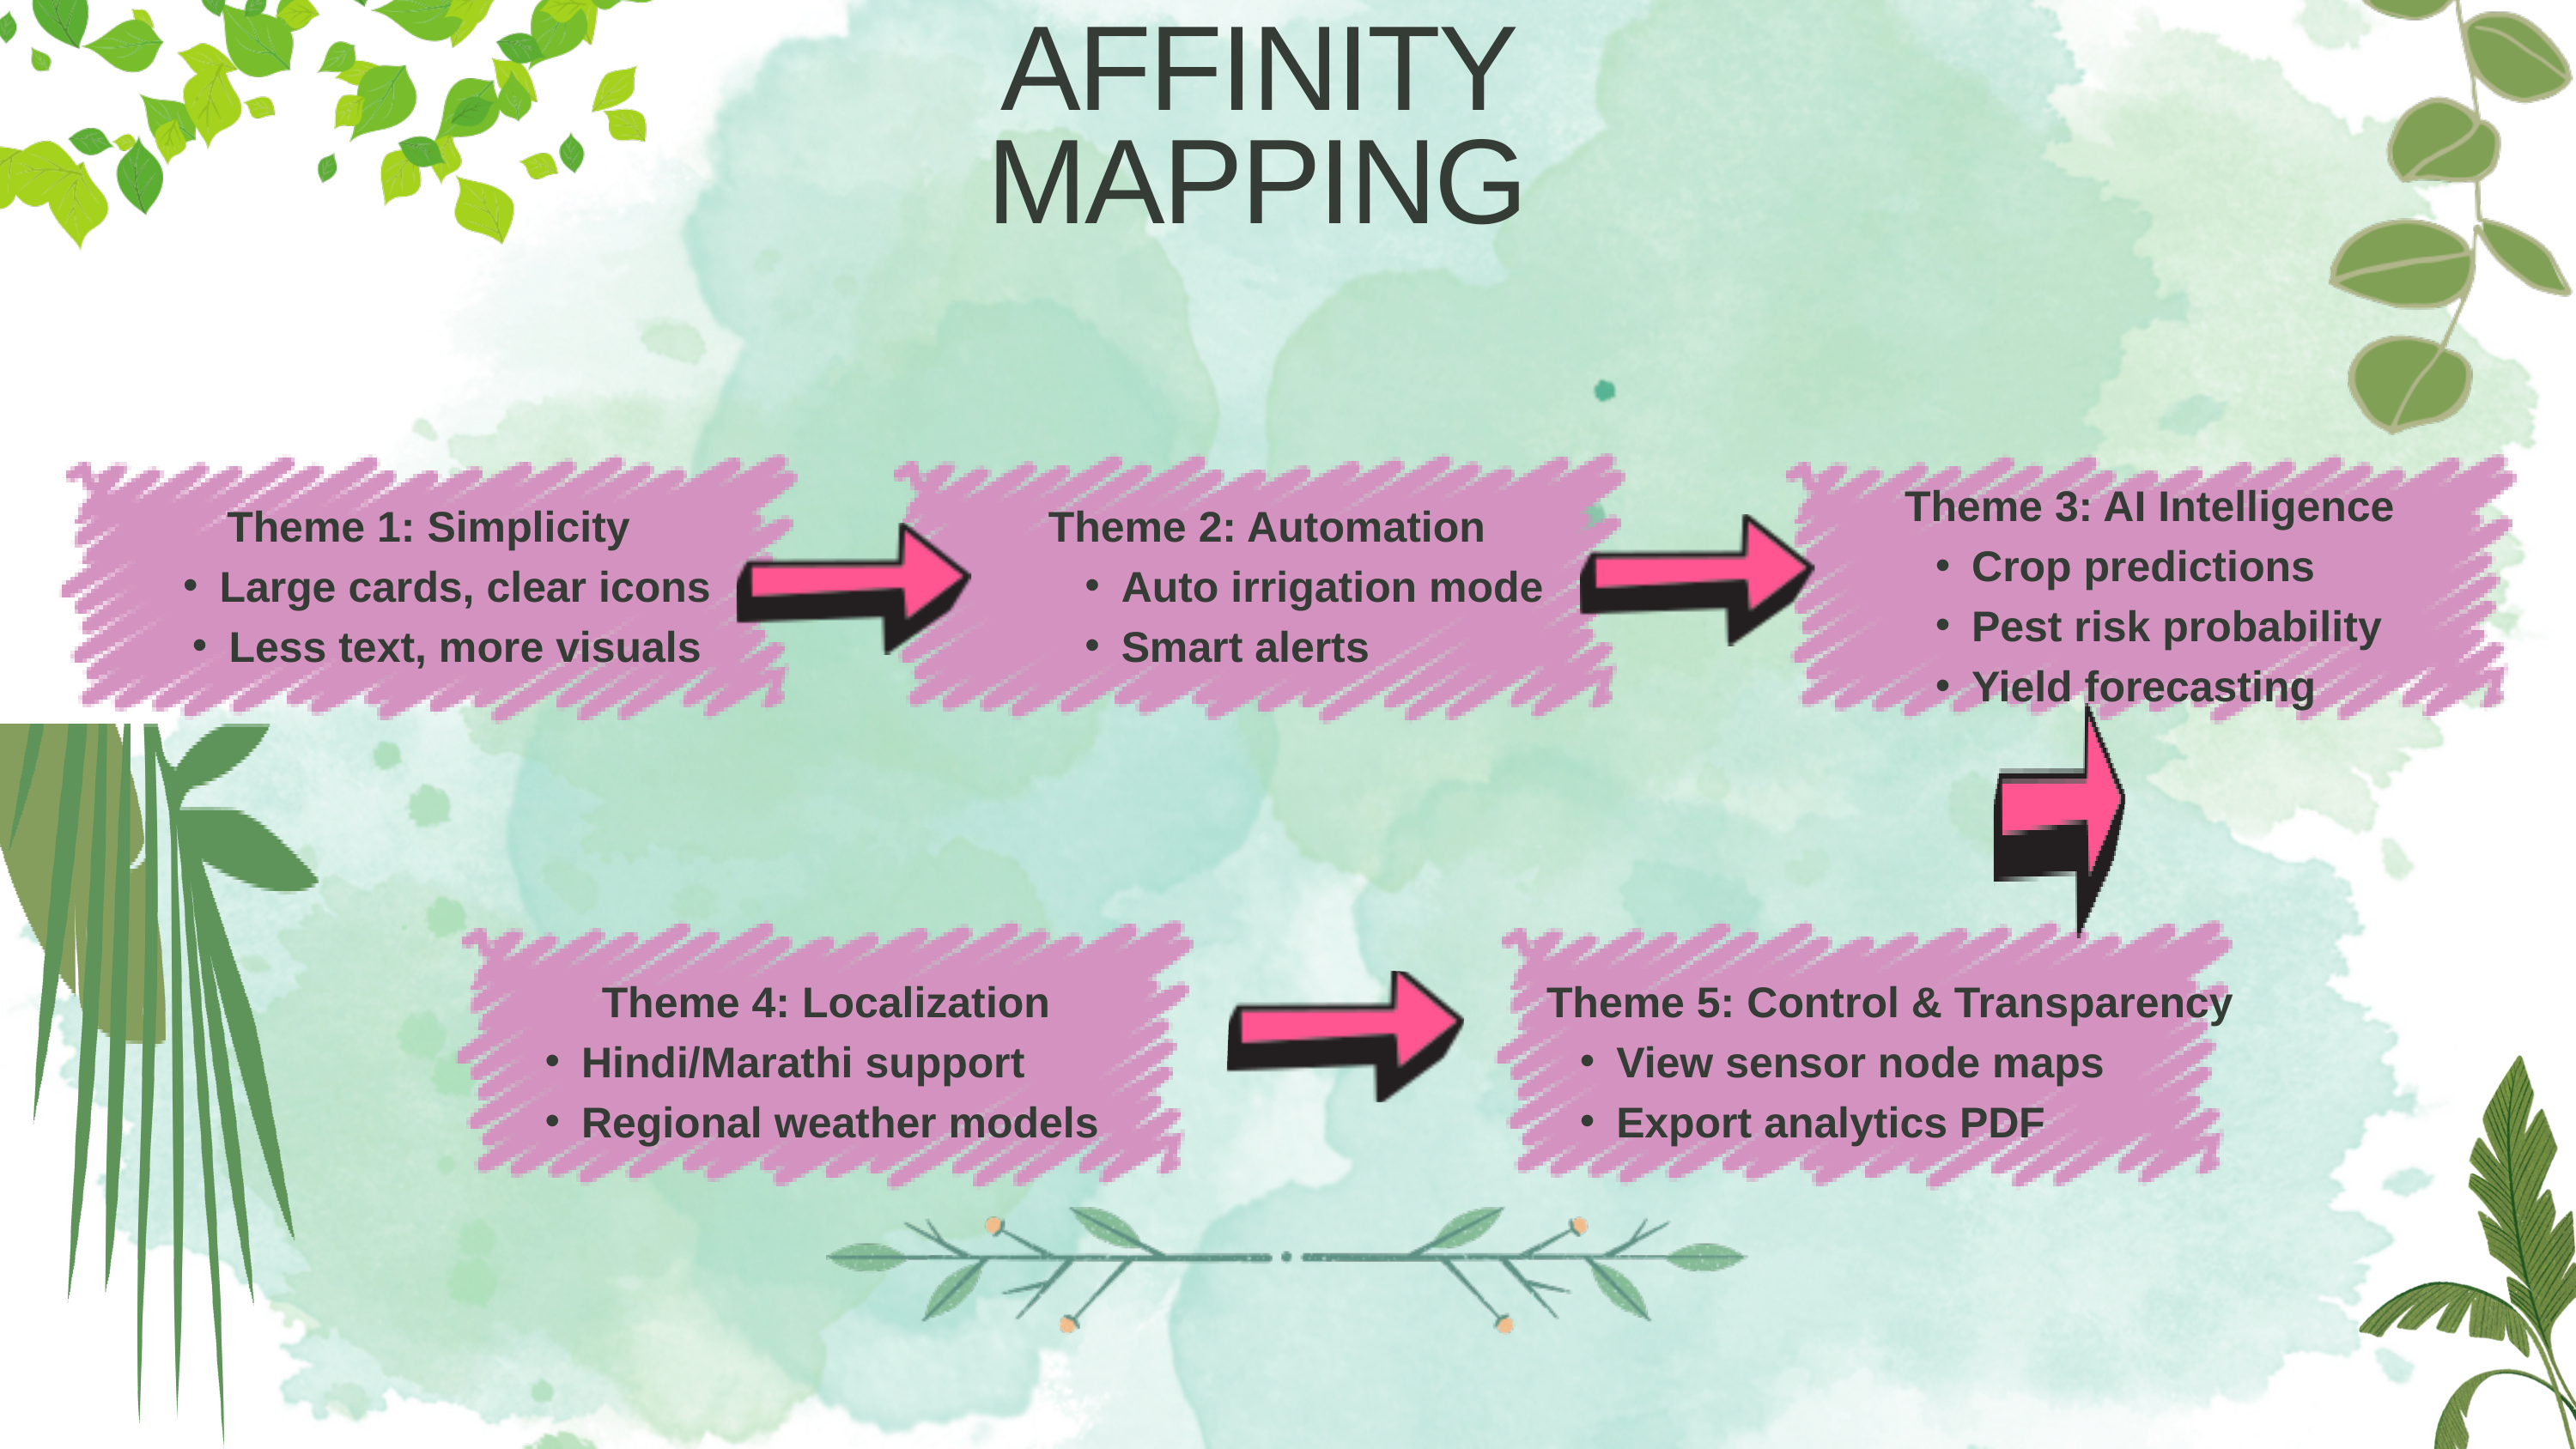

AFFINITY MAPPING

Theme 3: AI Intelligence
Crop predictions
Pest risk probability
Yield forecasting
Theme 1: Simplicity
Large cards, clear icons
Less text, more visuals
Theme 2: Automation
Auto irrigation mode
Smart alerts

Theme 4: Localization
Hindi/Marathi support
Regional weather models
Theme 5: Control & Transparency
View sensor node maps
Export analytics PDF